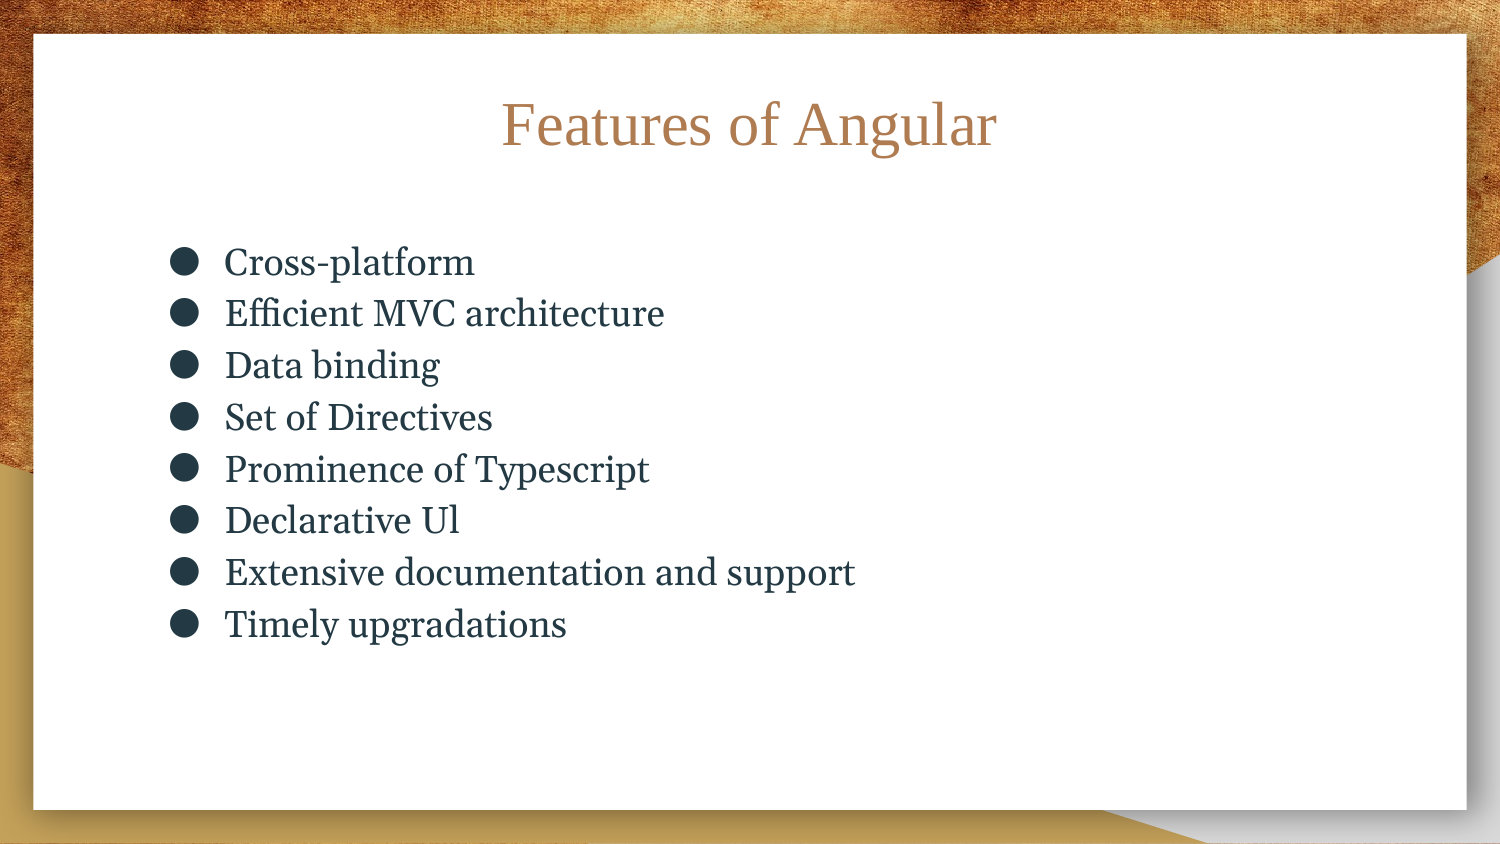

# Features of Angular
Cross-platform
Efficient MVC architecture
Data binding
Set of Directives
Prominence of Typescript
Declarative Ul
Extensive documentation and support
Timely upgradations